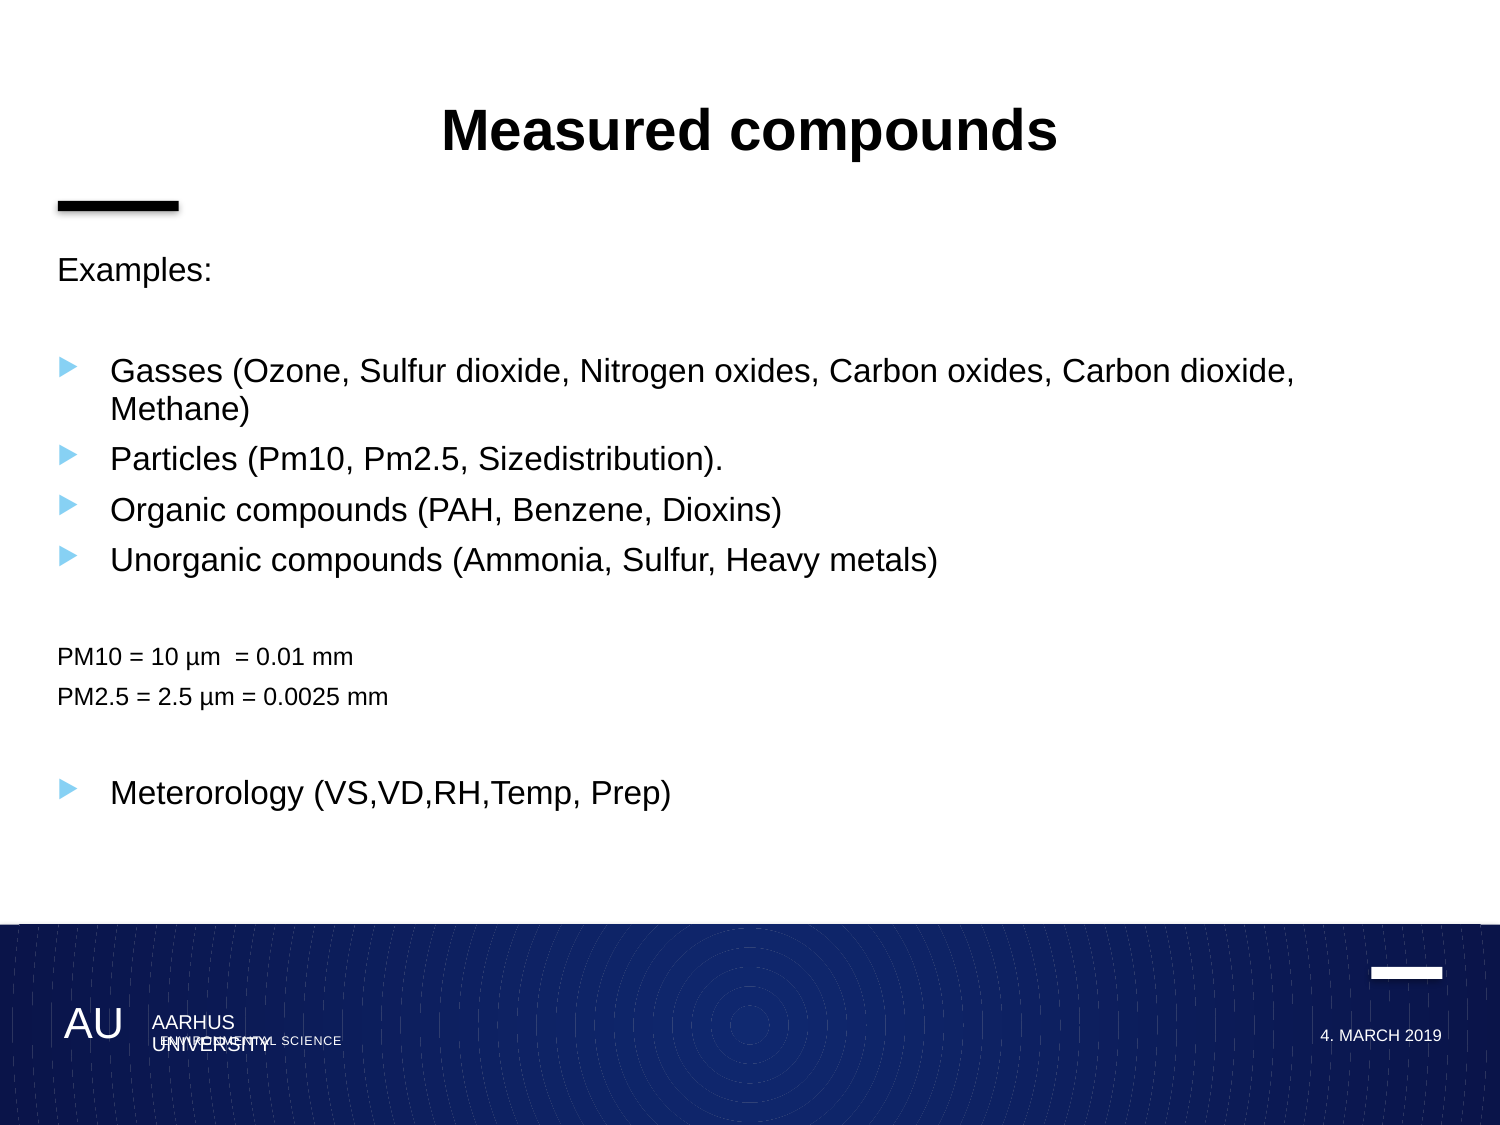

# Measured compounds
Examples:

Gasses (Ozone, Sulfur dioxide, Nitrogen oxides, Carbon oxides, Carbon dioxide, Methane)
Particles (Pm10, Pm2.5, Sizedistribution).
Organic compounds (PAH, Benzene, Dioxins)
Unorganic compounds (Ammonia, Sulfur, Heavy metals)

PM10 = 10 µm  = 0.01 mm
PM2.5 = 2.5 µm = 0.0025 mm

Meterorology (VS,VD,RH,Temp, Prep)